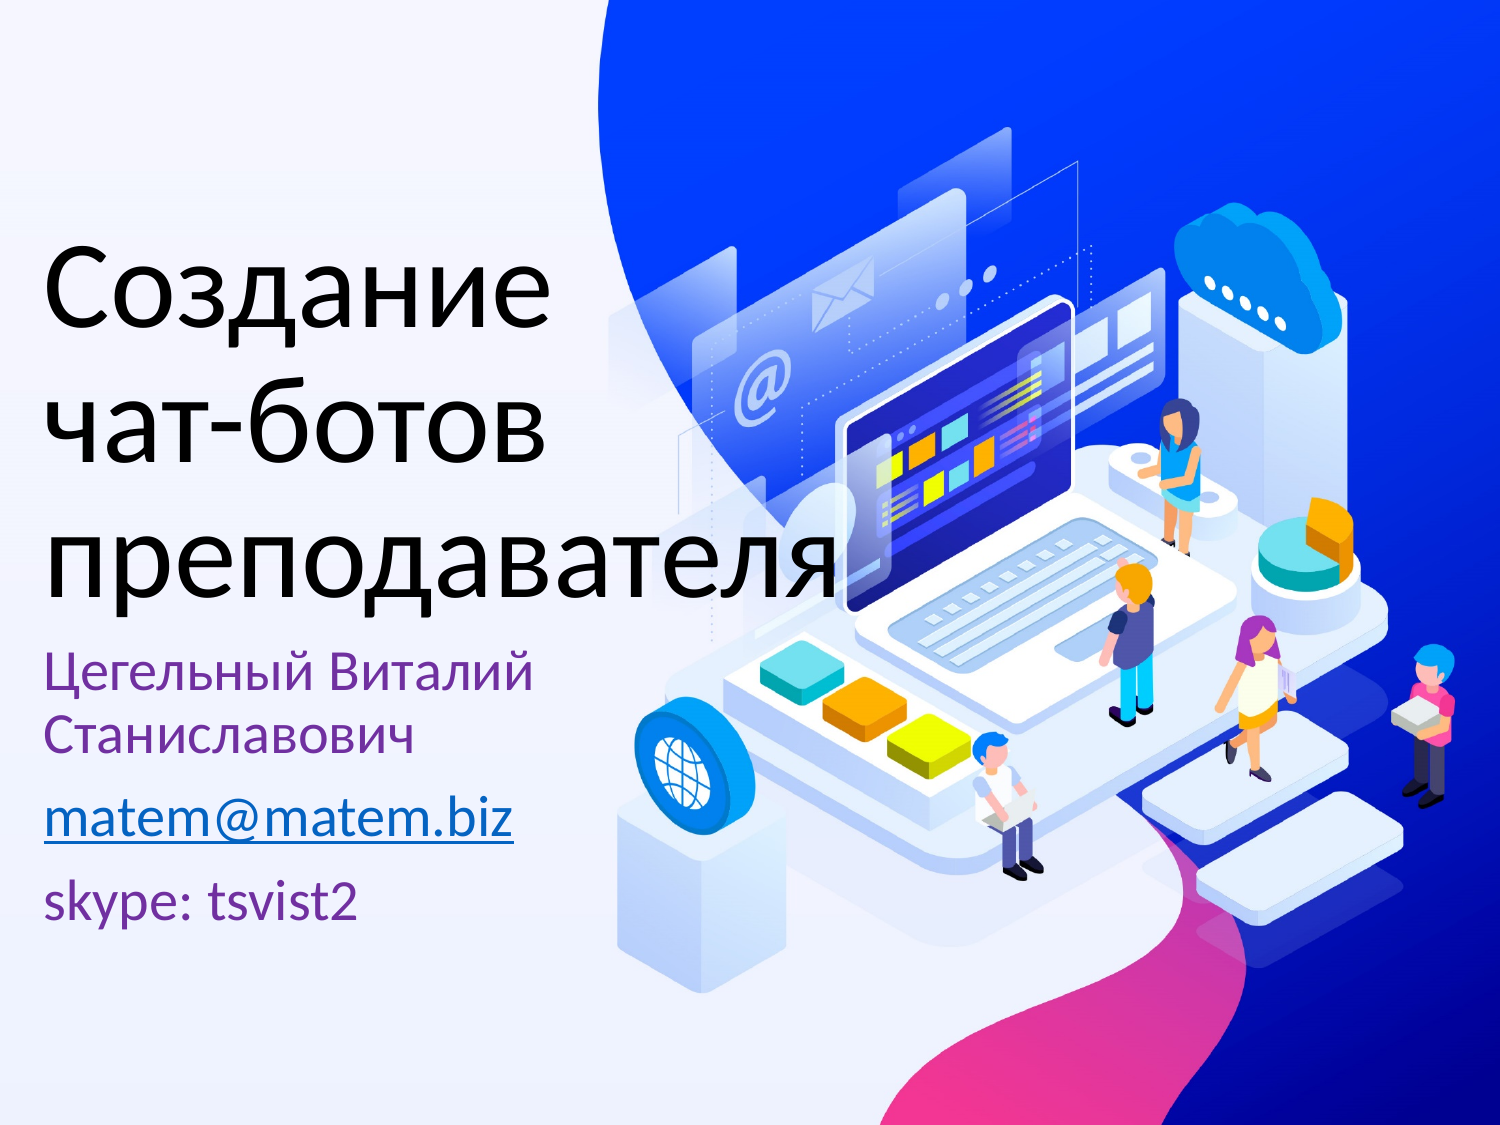

# Создание чат-ботов преподавателя
Цегельный Виталий Станиславович
matem@matem.biz
skype: tsvist2